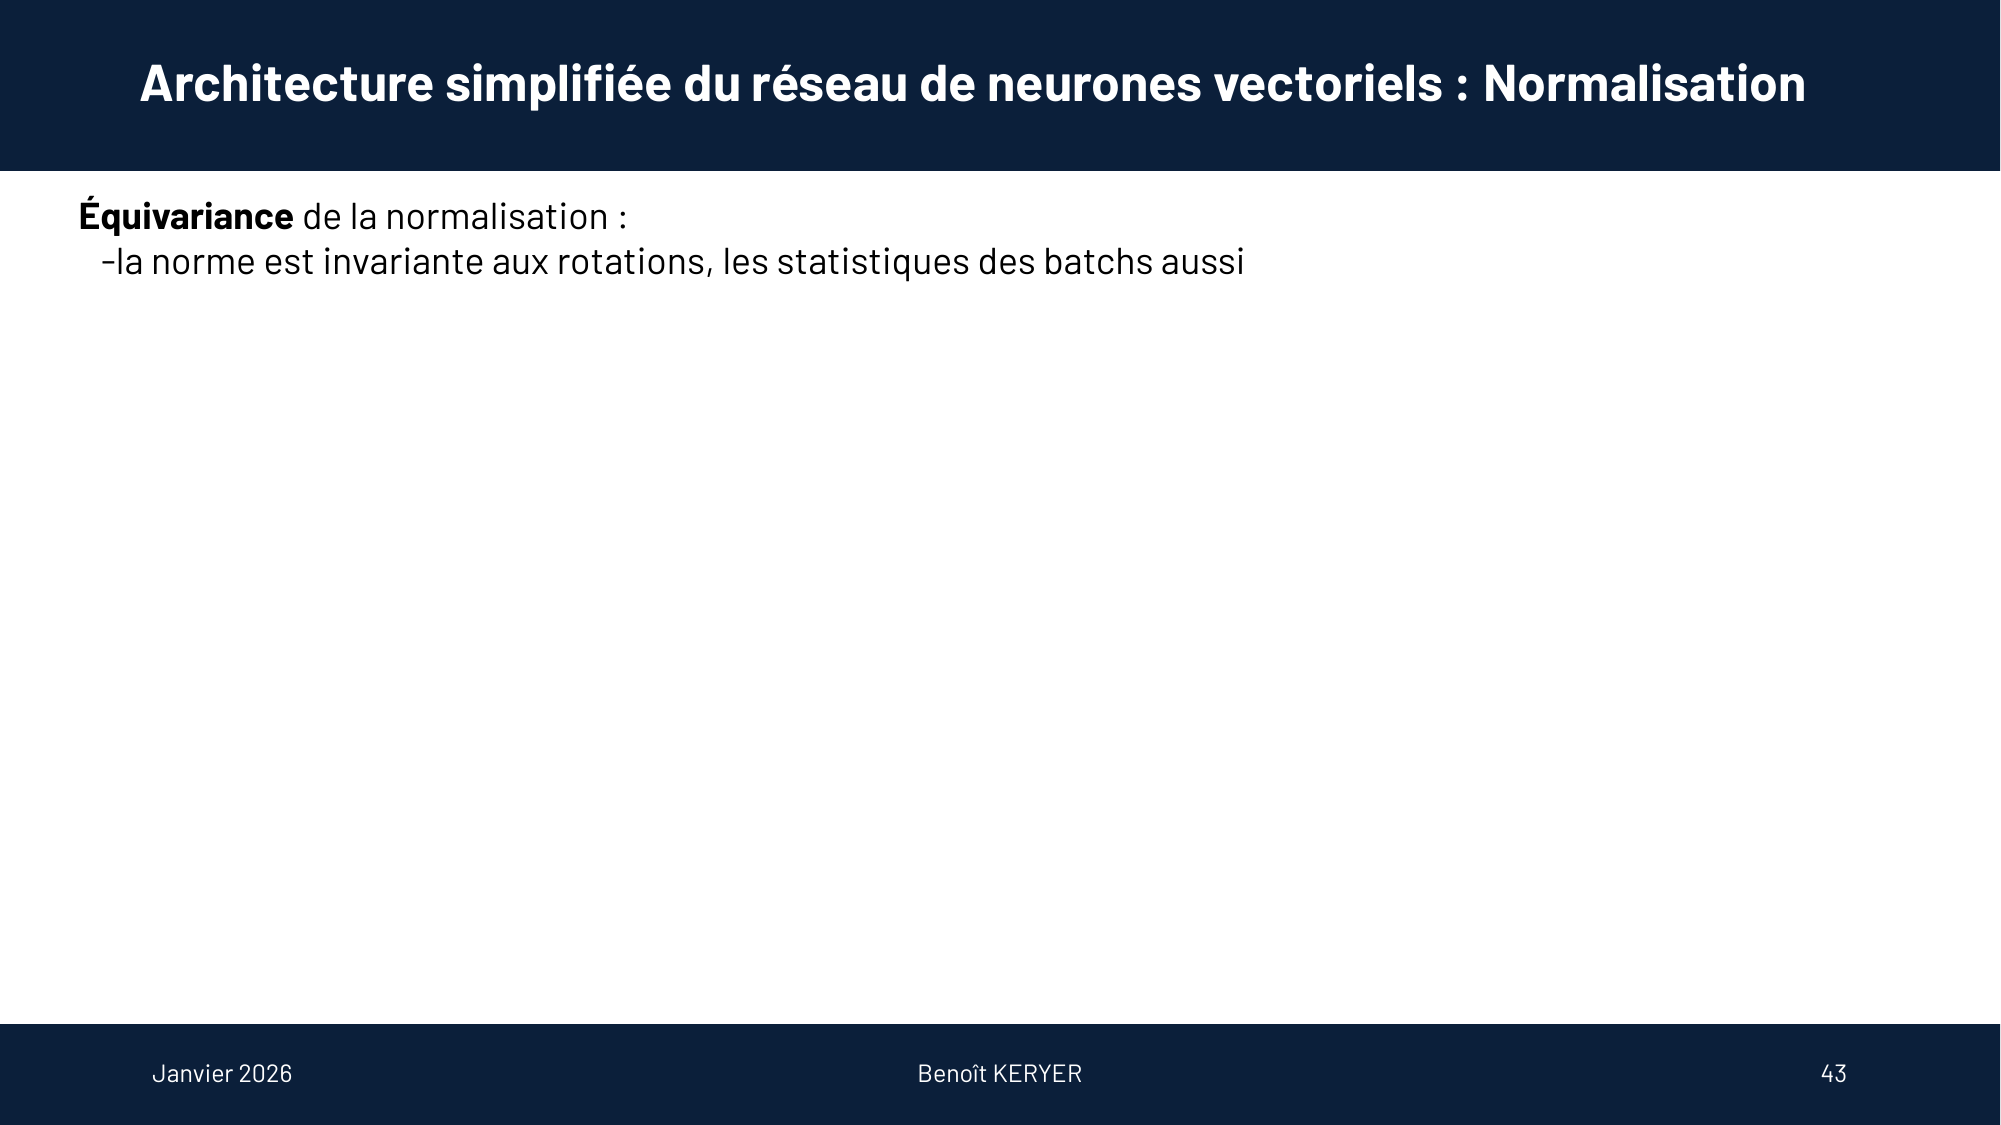

Architecture simplifiée du réseau de neurones vectoriels : Normalisation
Équivariance de la normalisation :
   -la norme est invariante aux rotations, les statistiques des batchs aussi

Janvier 2026
Benoît KERYER
43